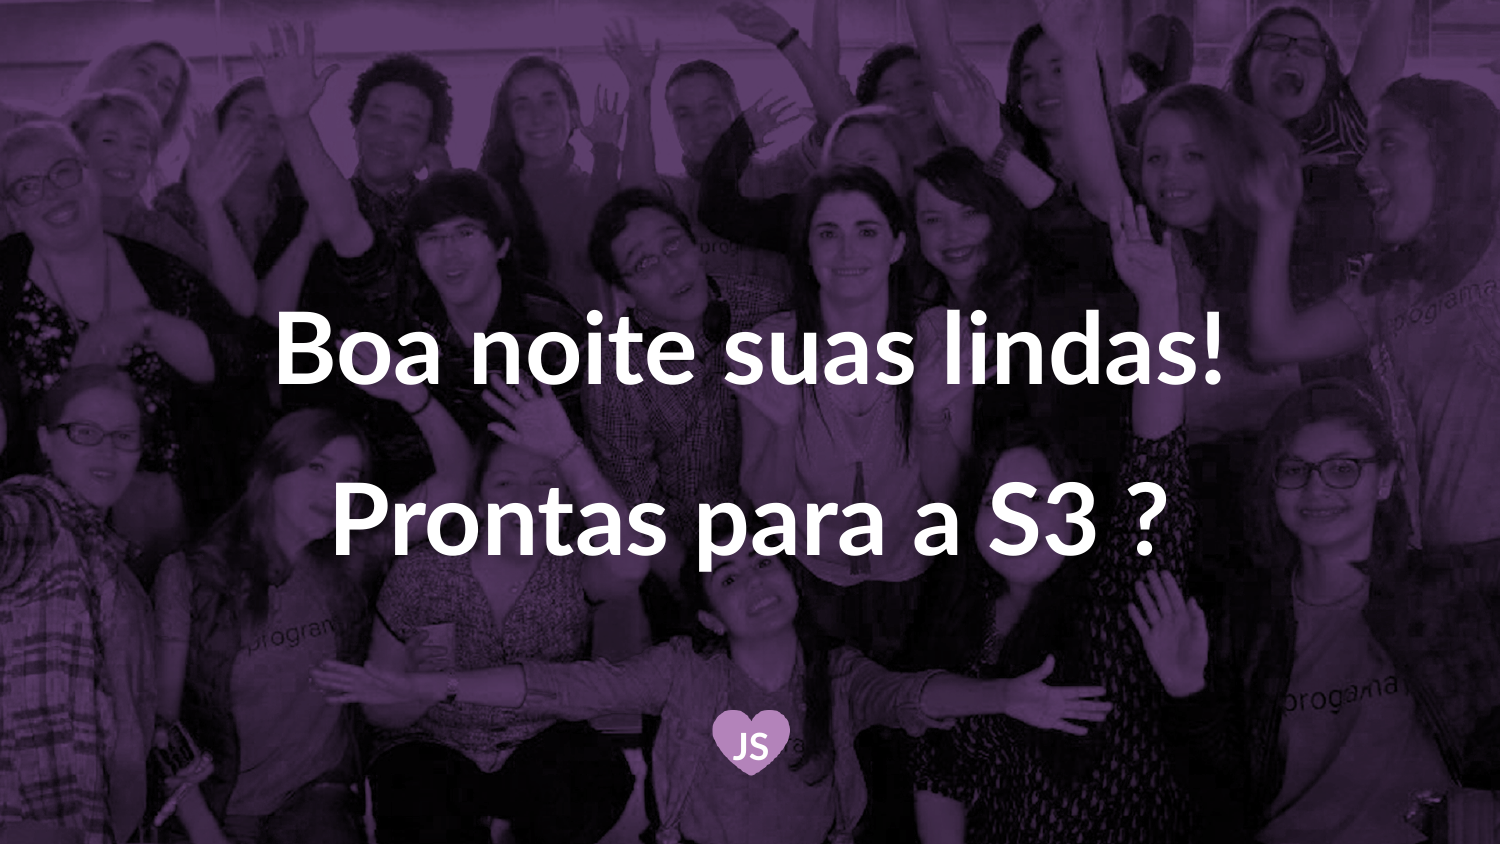

Boa noite suas lindas!
Prontas para a S3 ?
JS